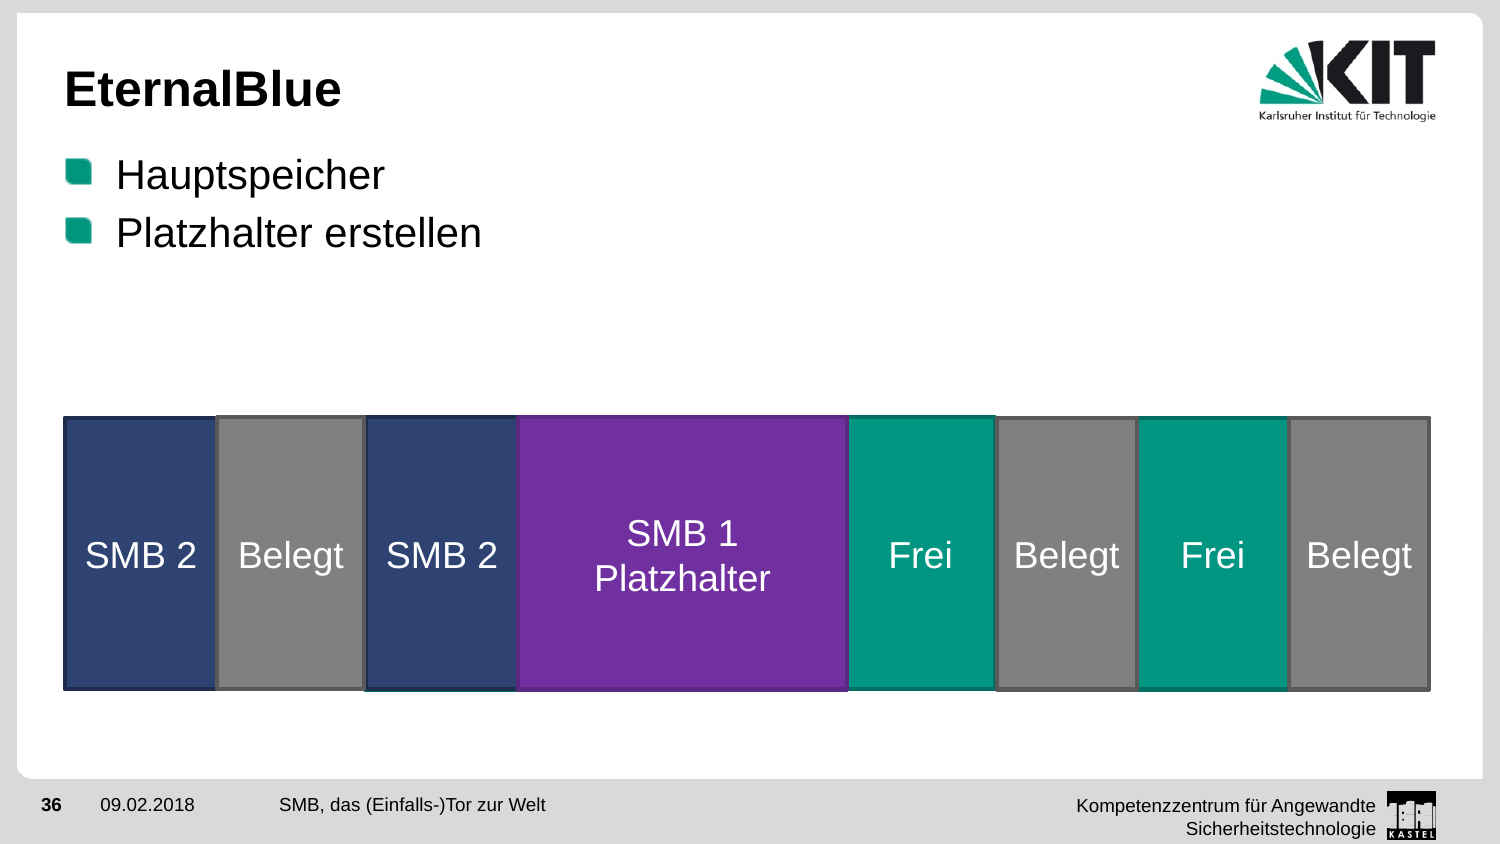

# EternalBlue
Hauptspeicher
Platzhalter erstellen
Belegt
SMB 2
SMB 1
Platzhalter
Frei
SMB 2
Frei
Belegt
Frei
Belegt
Frei
SMB, das (Einfalls-)Tor zur Welt